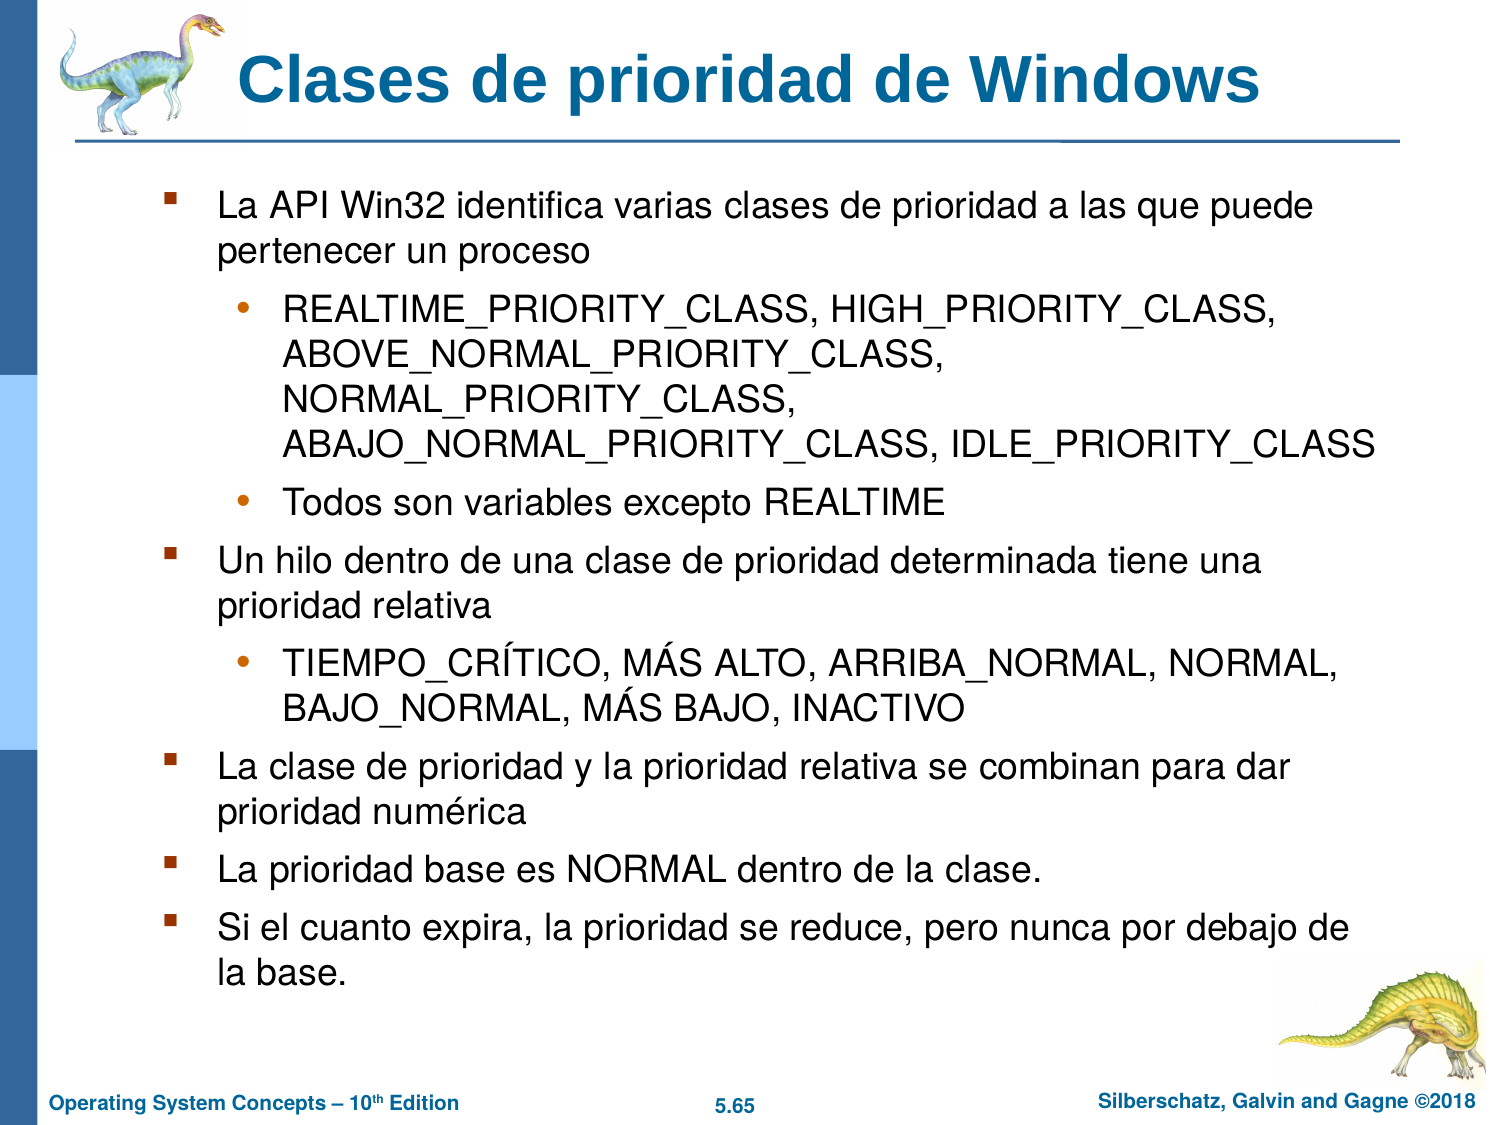

# Clases de prioridad de Windows
La API Win32 identifica varias clases de prioridad a las que puede pertenecer un proceso
REALTIME_PRIORITY_CLASS, HIGH_PRIORITY_CLASS, ABOVE_NORMAL_PRIORITY_CLASS, NORMAL_PRIORITY_CLASS, ABAJO_NORMAL_PRIORITY_CLASS, IDLE_PRIORITY_CLASS
Todos son variables excepto REALTIME
Un hilo dentro de una clase de prioridad determinada tiene una prioridad relativa
TIEMPO_CRÍTICO, MÁS ALTO, ARRIBA_NORMAL, NORMAL, BAJO_NORMAL, MÁS BAJO, INACTIVO
La clase de prioridad y la prioridad relativa se combinan para dar prioridad numérica
La prioridad base es NORMAL dentro de la clase.
Si el cuanto expira, la prioridad se reduce, pero nunca por debajo de la base.